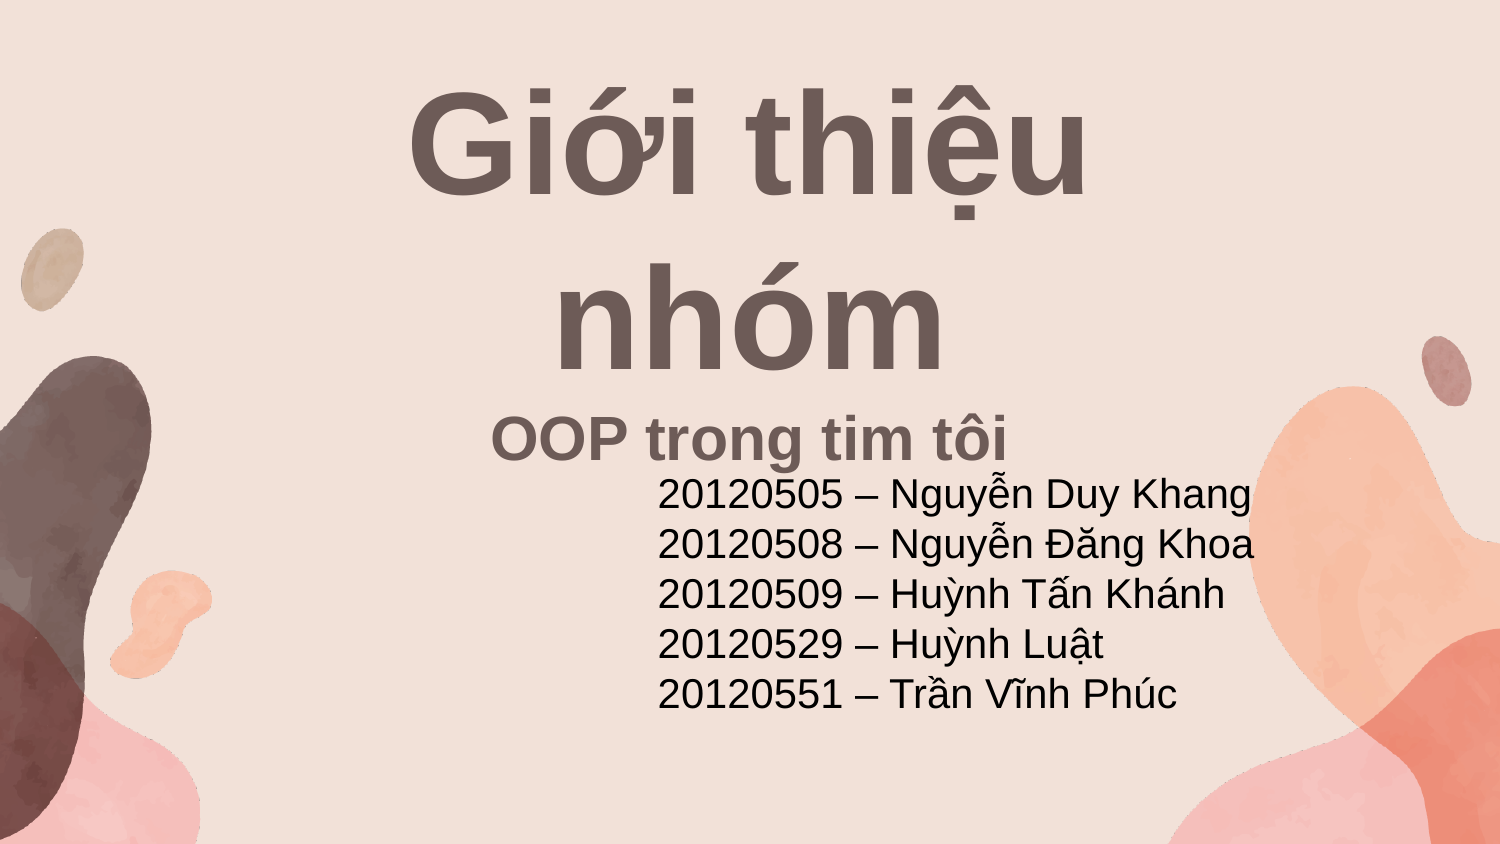

# Giới thiệu nhóm OOP trong tim tôi
20120505 – Nguyễn Duy Khang
20120508 – Nguyễn Đăng Khoa
20120509 – Huỳnh Tấn Khánh
20120529 – Huỳnh Luật
20120551 – Trần Vĩnh Phúc